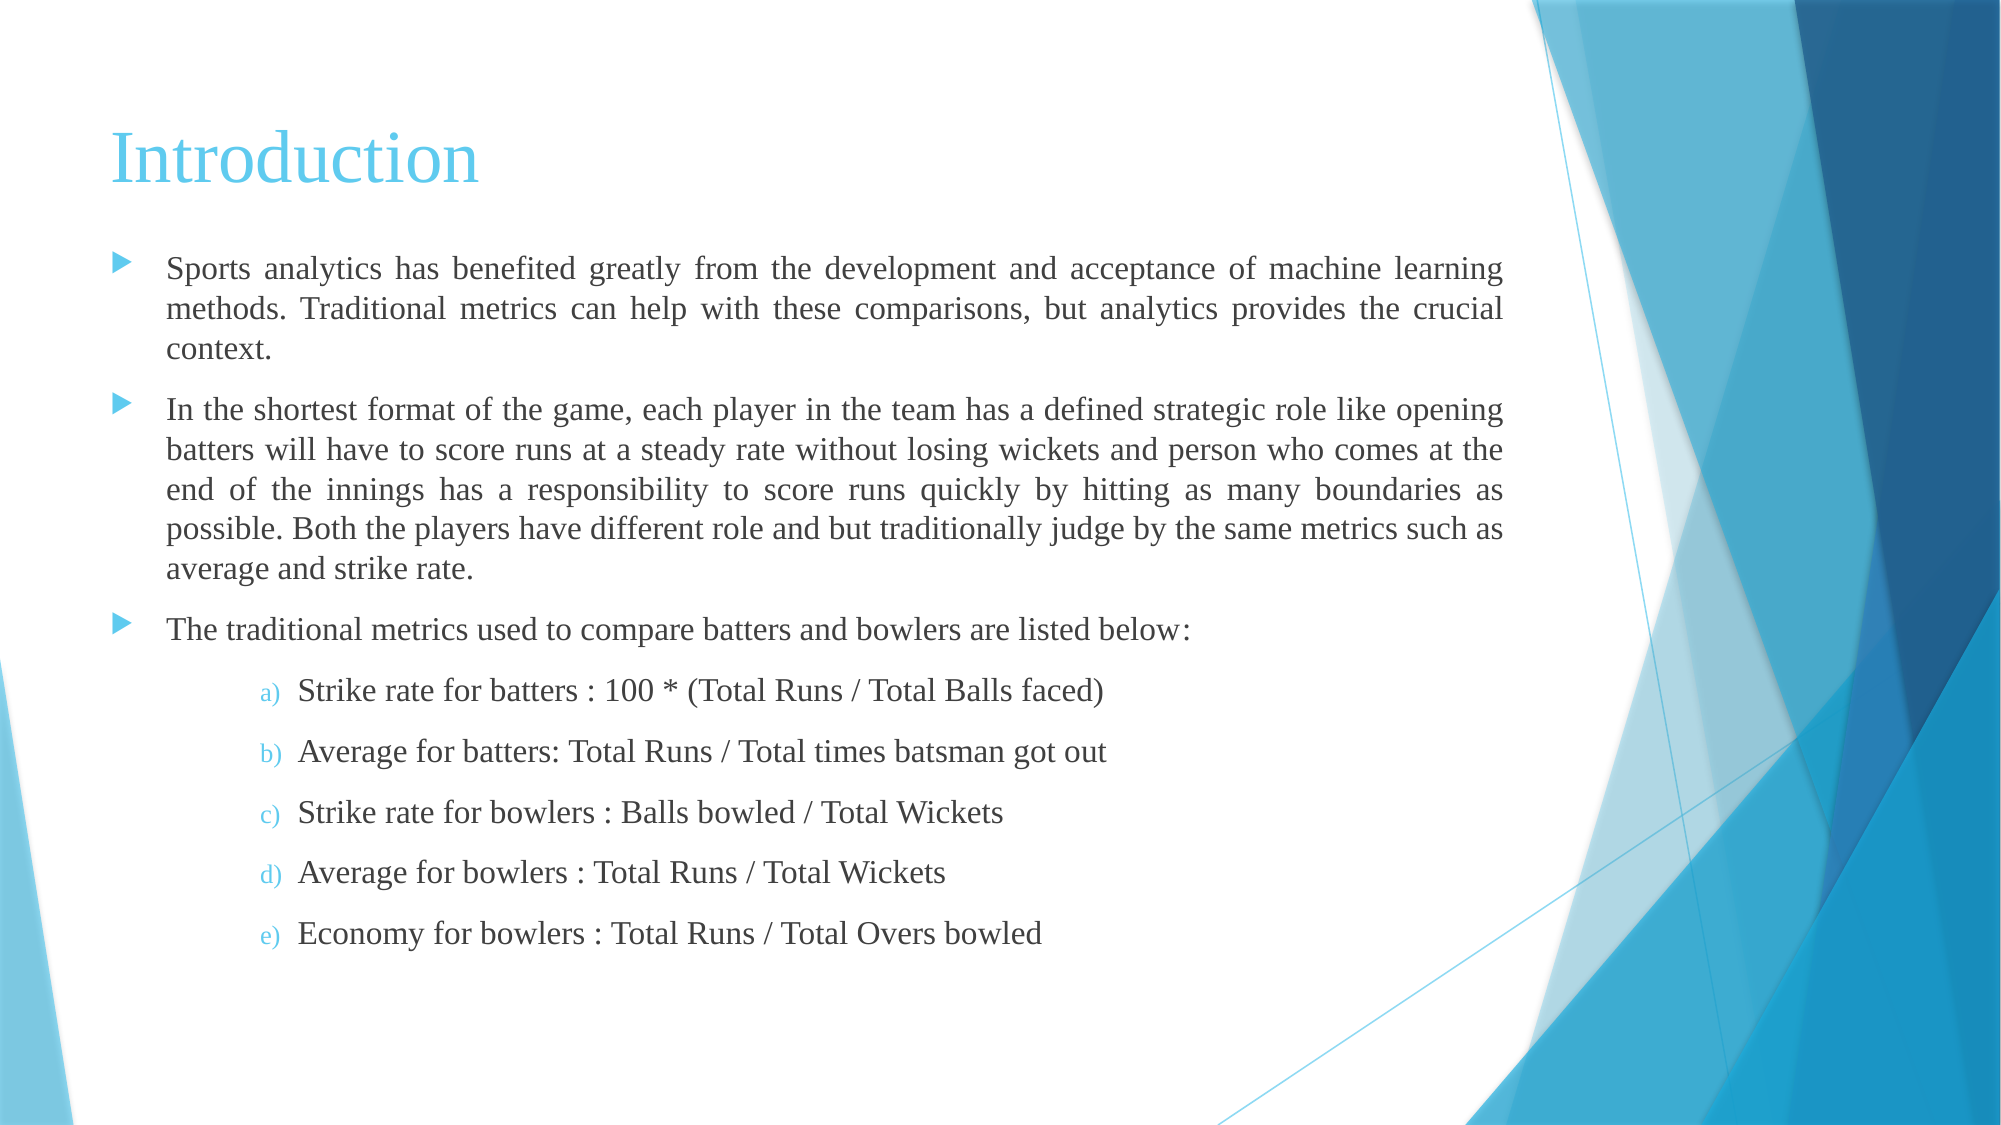

# Introduction
Sports analytics has benefited greatly from the development and acceptance of machine learning methods. Traditional metrics can help with these comparisons, but analytics provides the crucial context.
In the shortest format of the game, each player in the team has a defined strategic role like opening batters will have to score runs at a steady rate without losing wickets and person who comes at the end of the innings has a responsibility to score runs quickly by hitting as many boundaries as possible. Both the players have different role and but traditionally judge by the same metrics such as average and strike rate.
The traditional metrics used to compare batters and bowlers are listed below:
Strike rate for batters : 100 * (Total Runs / Total Balls faced)
Average for batters: Total Runs / Total times batsman got out
Strike rate for bowlers : Balls bowled / Total Wickets
Average for bowlers : Total Runs / Total Wickets
Economy for bowlers : Total Runs / Total Overs bowled